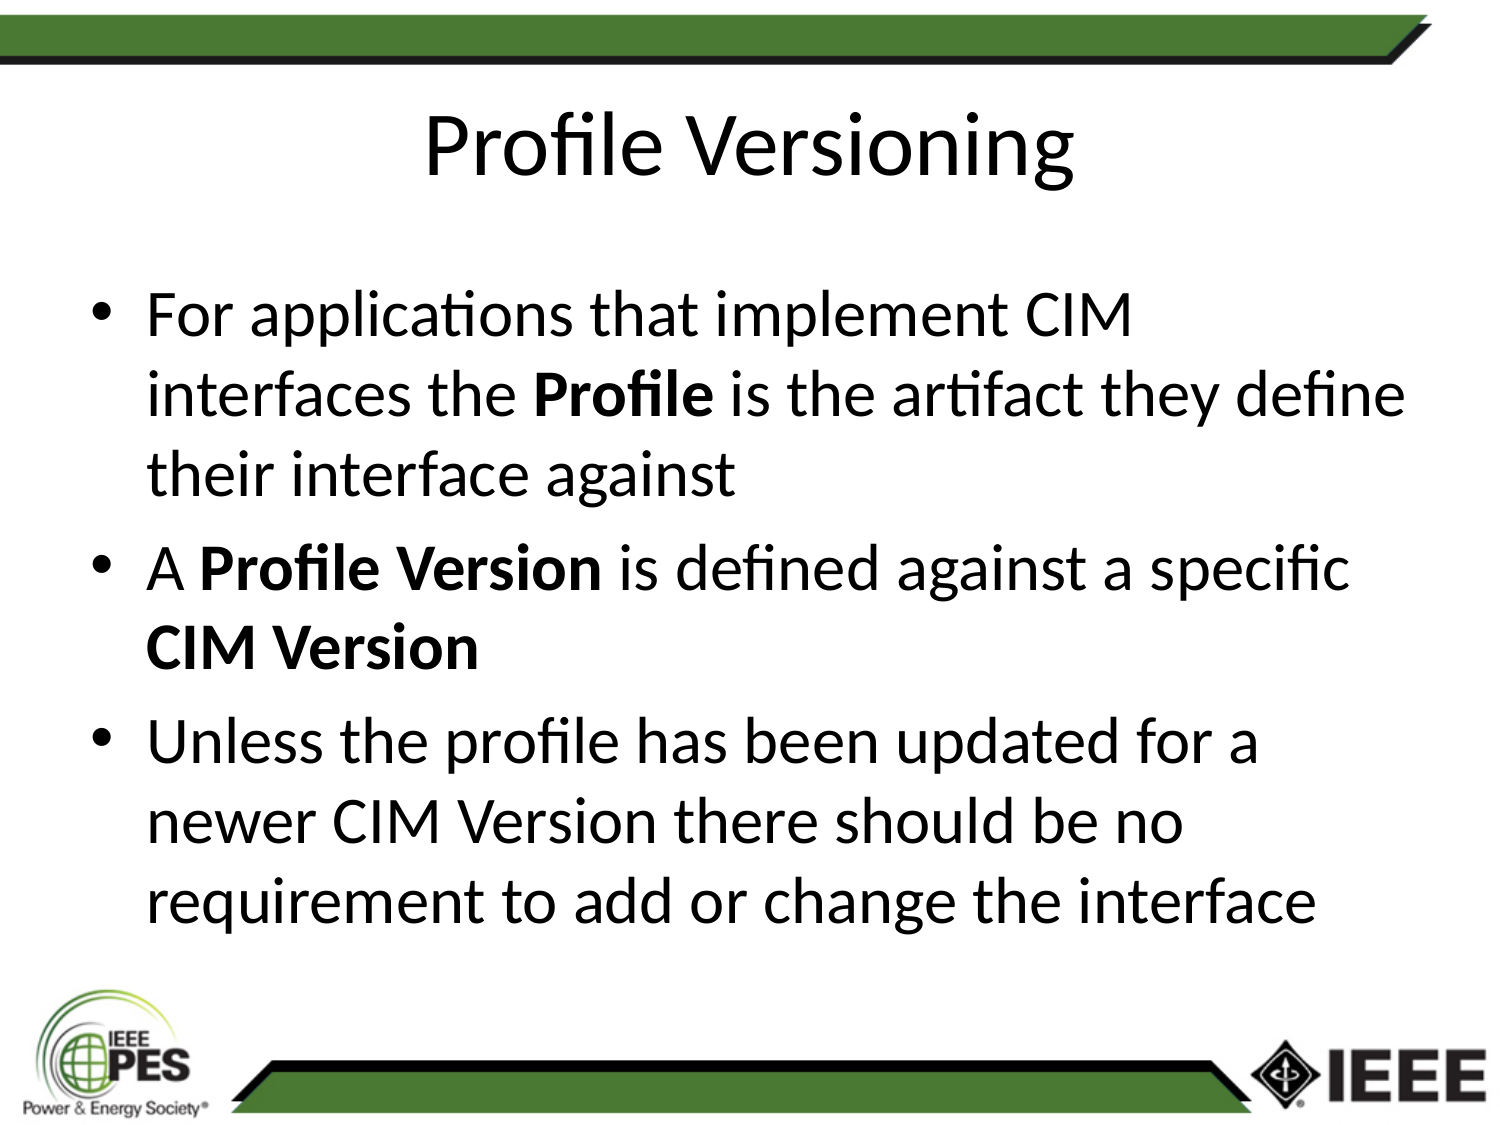

# Profile Versioning
For applications that implement CIM interfaces the Profile is the artifact they define their interface against
A Profile Version is defined against a specific CIM Version
Unless the profile has been updated for a newer CIM Version there should be no requirement to add or change the interface